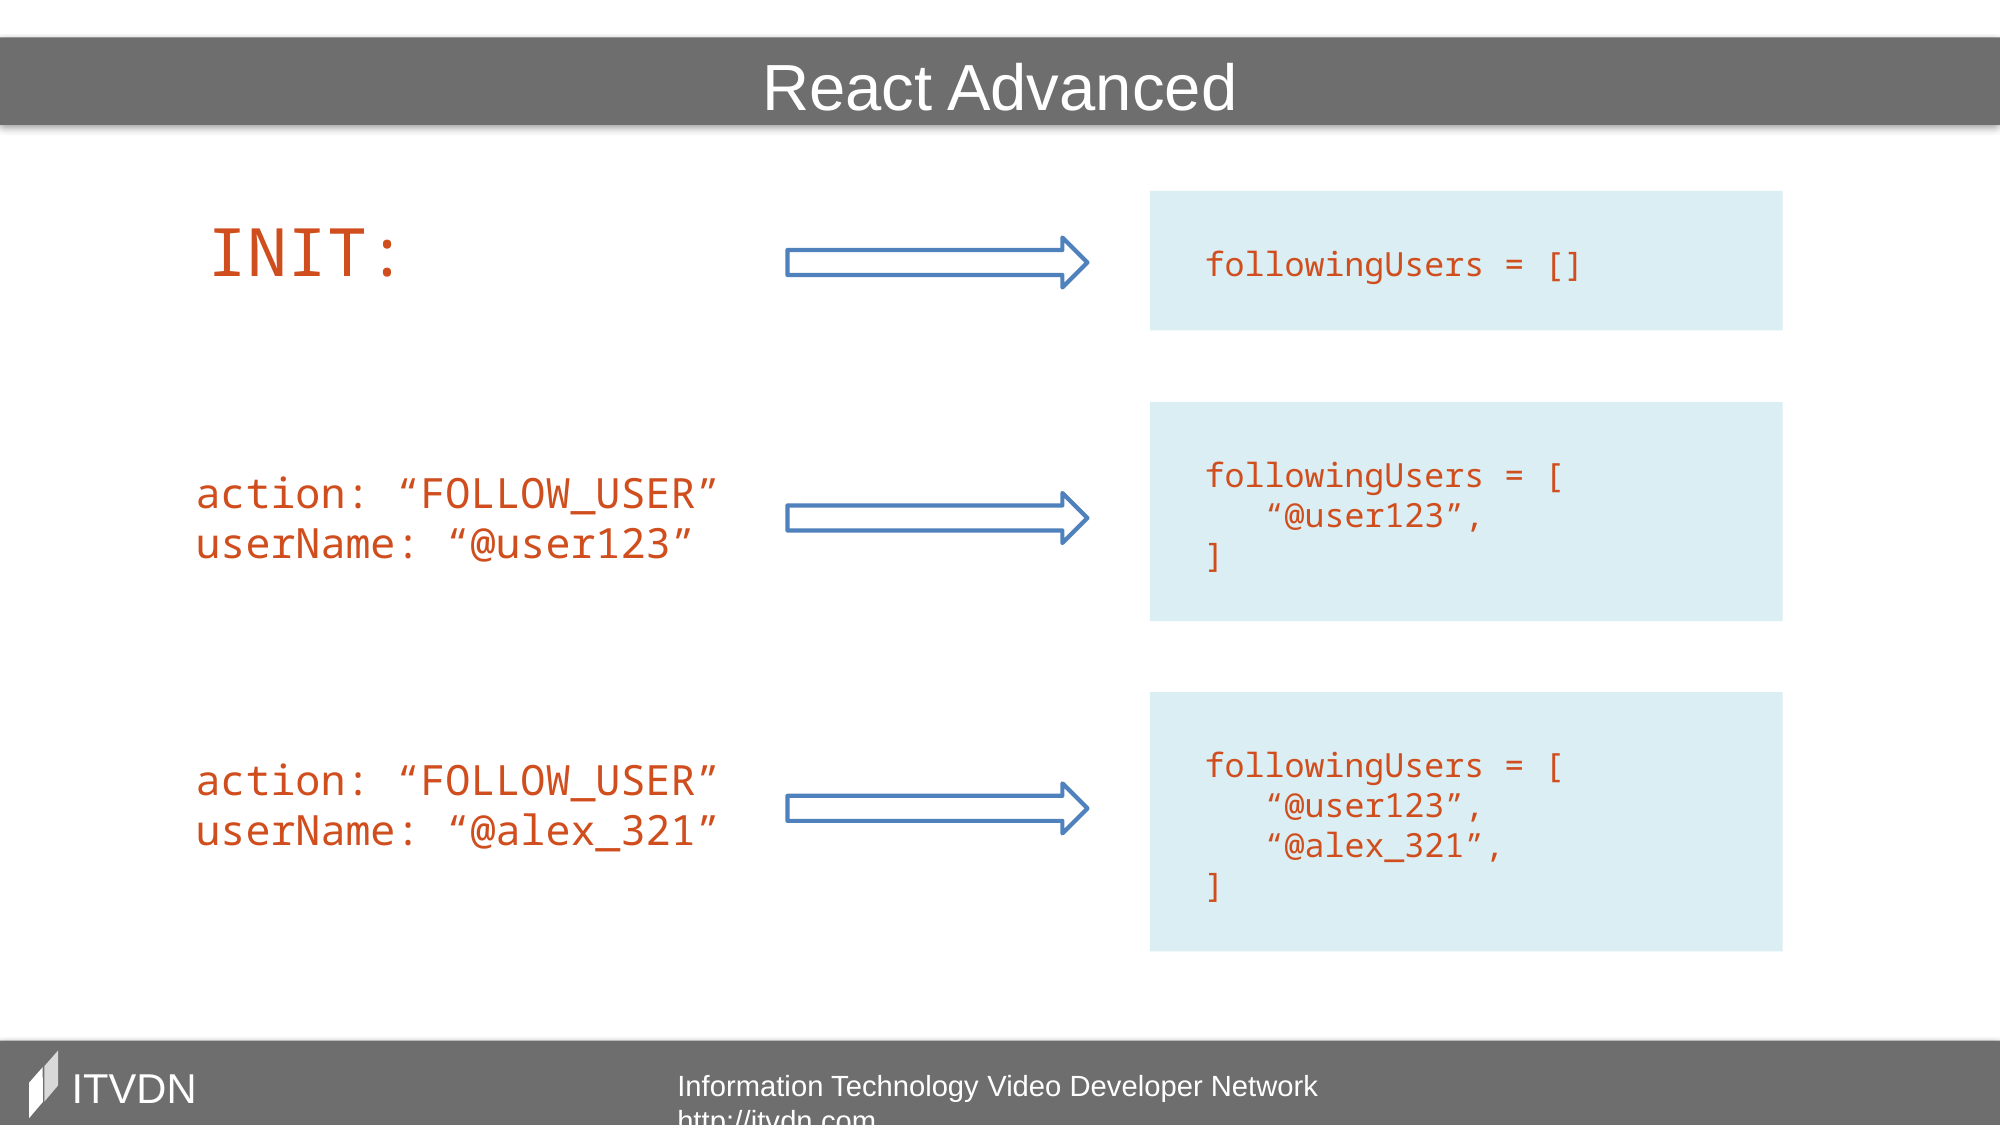

React Advanced

  followingUsers = []

INIT:

  followingUsers = [
     “@user123”,
  ]

action: “FOLLOW_USER”
userName: “@user123”

  followingUsers = [
     “@user123”,
     “@alex_321”,
  ]

action: “FOLLOW_USER”
userName: “@alex_321”

ITVDN
Information Technology Video Developer Network                                                       http://itvdn.com